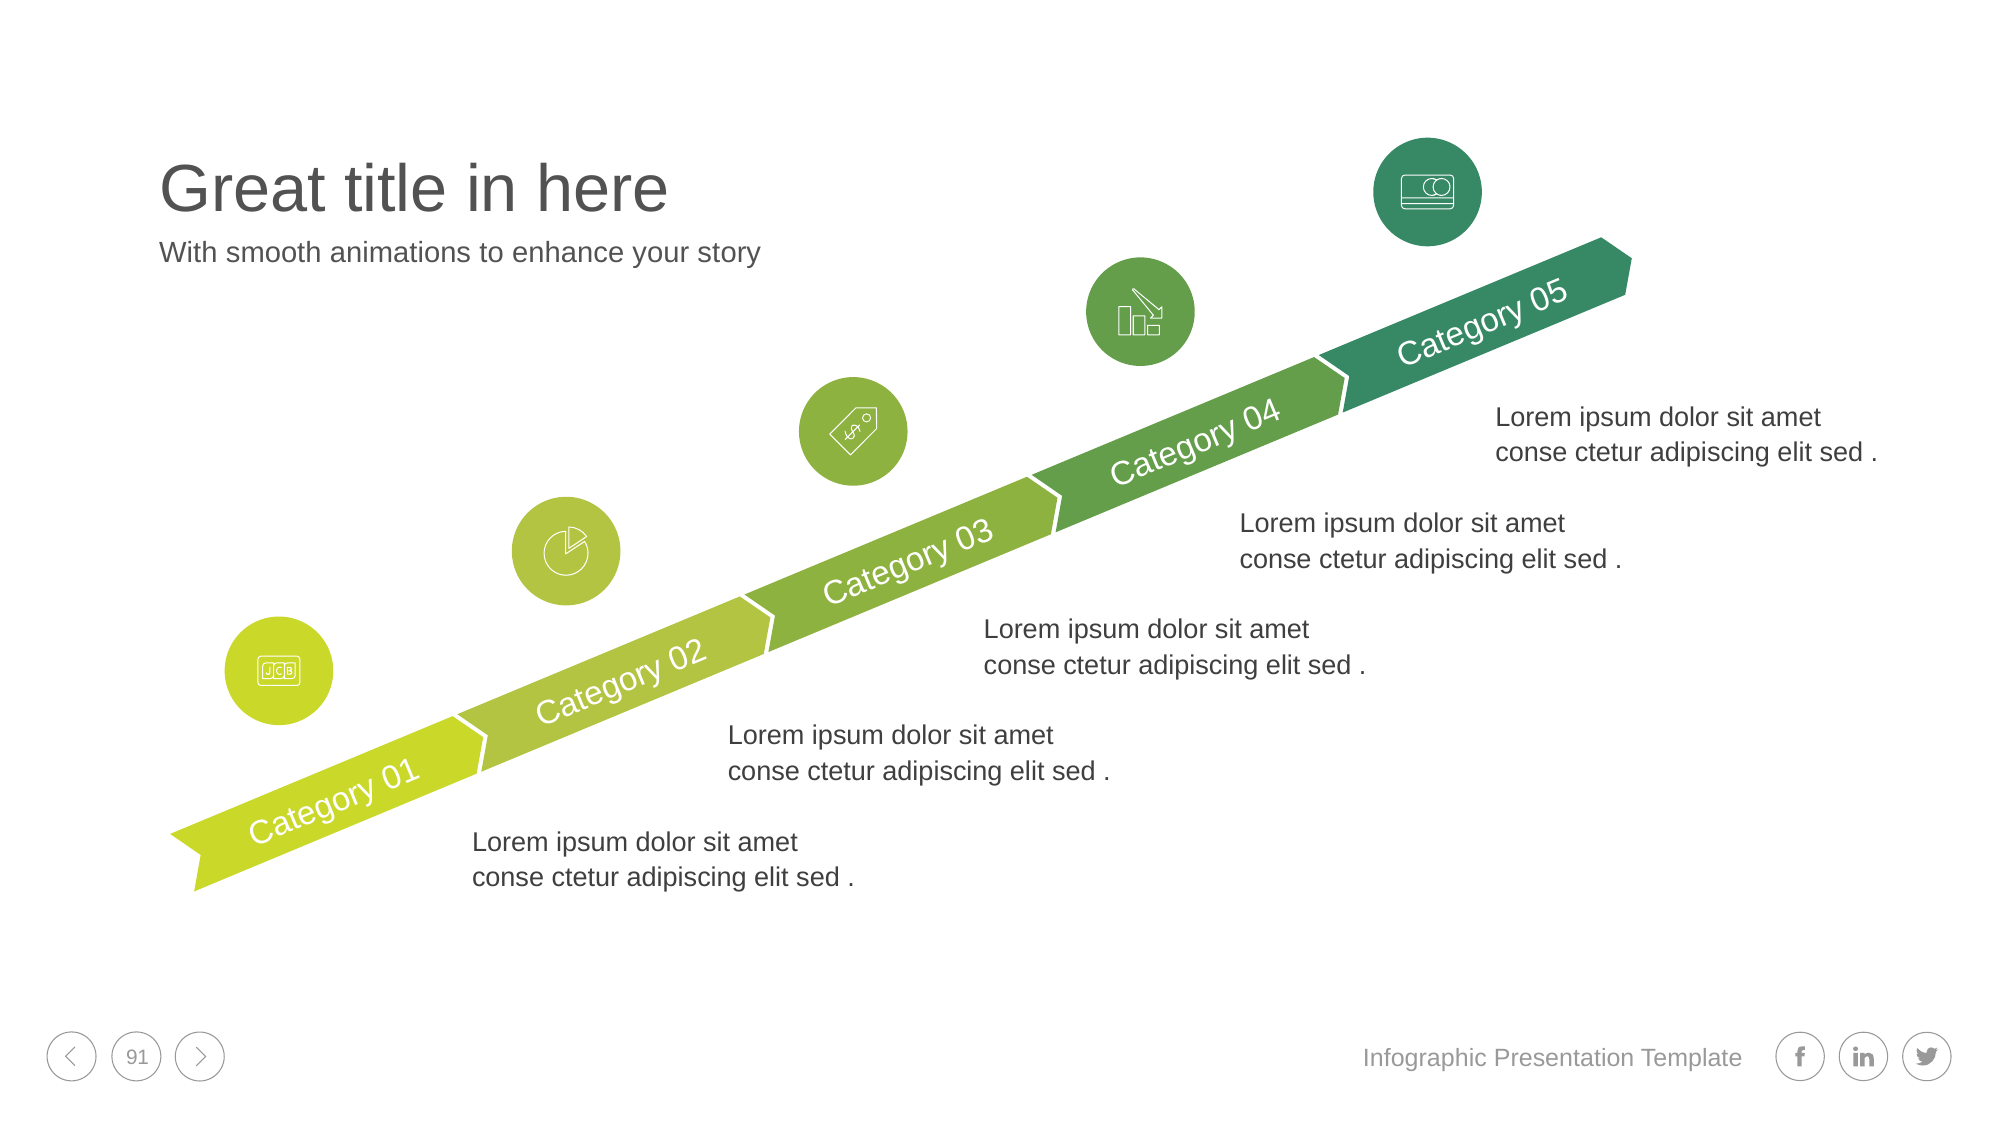

Great title in here
With smooth animations to enhance your story

Category 05

Lorem ipsum dolor sit amet conse ctetur adipiscing elit sed .

Category 04
Lorem ipsum dolor sit amet conse ctetur adipiscing elit sed .

Category 03
Lorem ipsum dolor sit amet conse ctetur adipiscing elit sed .

Category 02

Lorem ipsum dolor sit amet conse ctetur adipiscing elit sed .
Category 01
Lorem ipsum dolor sit amet conse ctetur adipiscing elit sed .
91